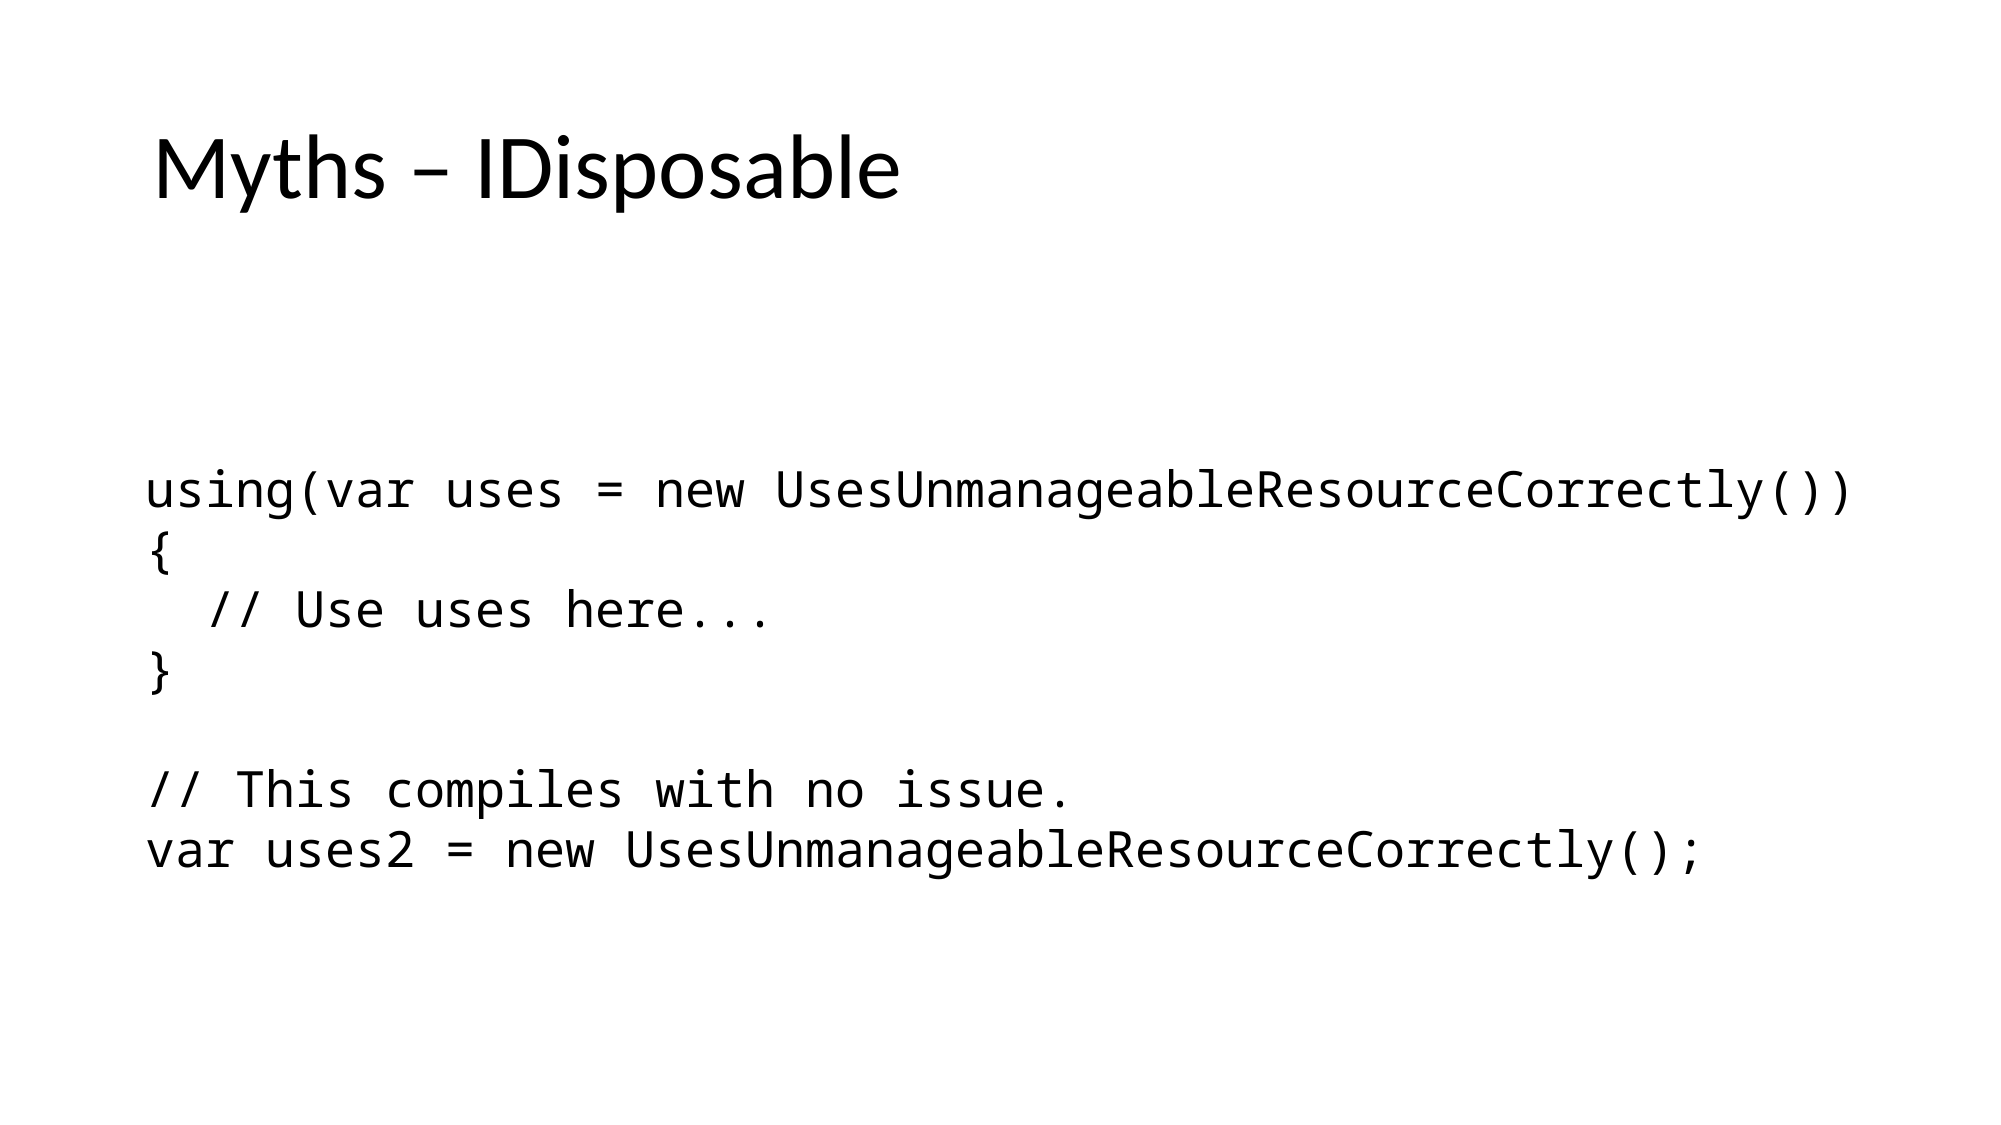

# Myths – IDisposable
using(var uses = new UsesUnmanageableResourceCorrectly())
{
  // Use uses here...
}

// This compiles with no issue.
var uses2 = new UsesUnmanageableResourceCorrectly();